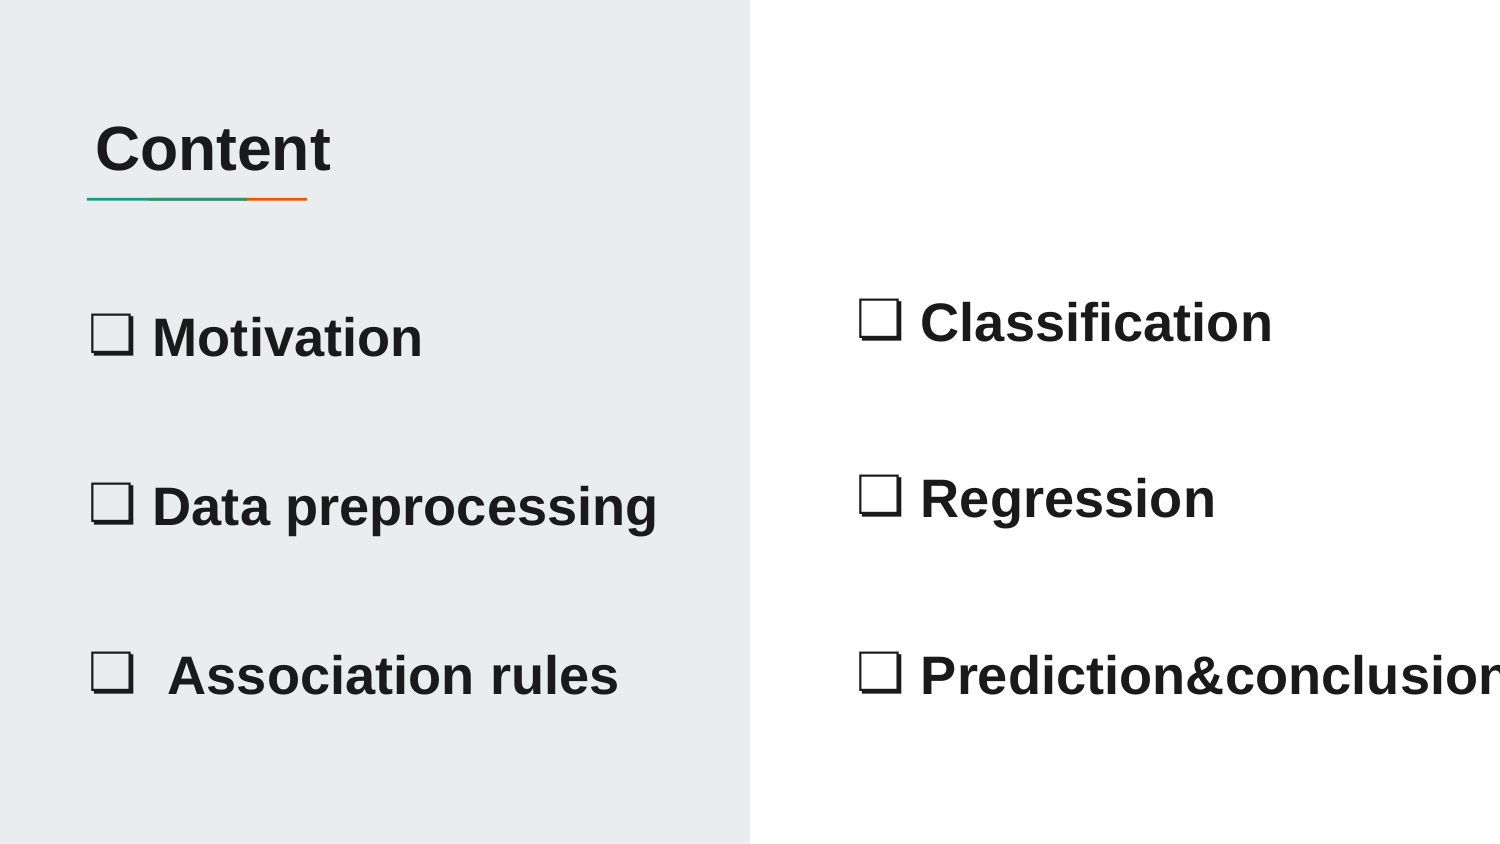

Content
Classification
# Motivation
Regression
Data preprocessing
 Association rules
Prediction&conclusion